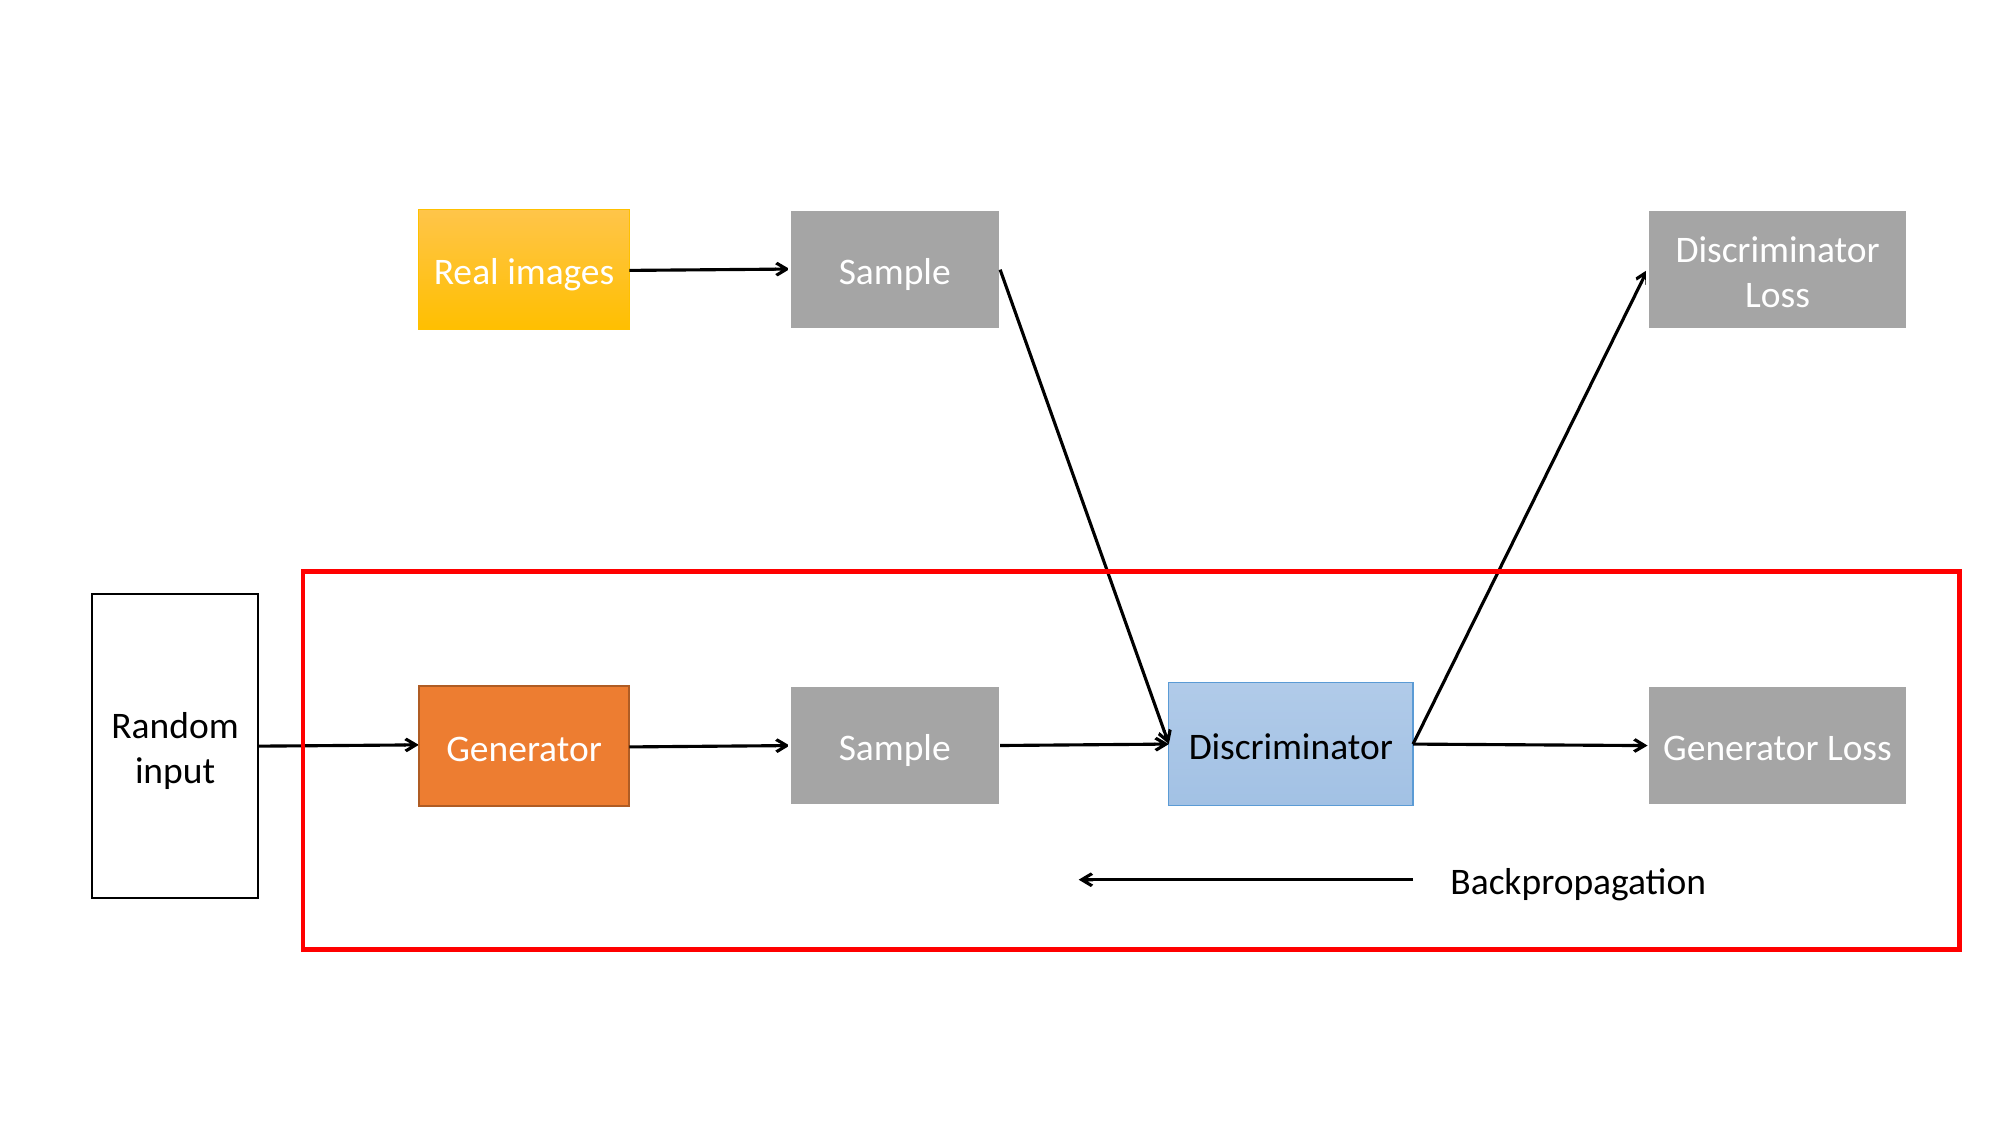

Sample
Real images
Discriminator Loss

Random input
Discriminator
Sample
Generator Loss
Generator
Backpropagation